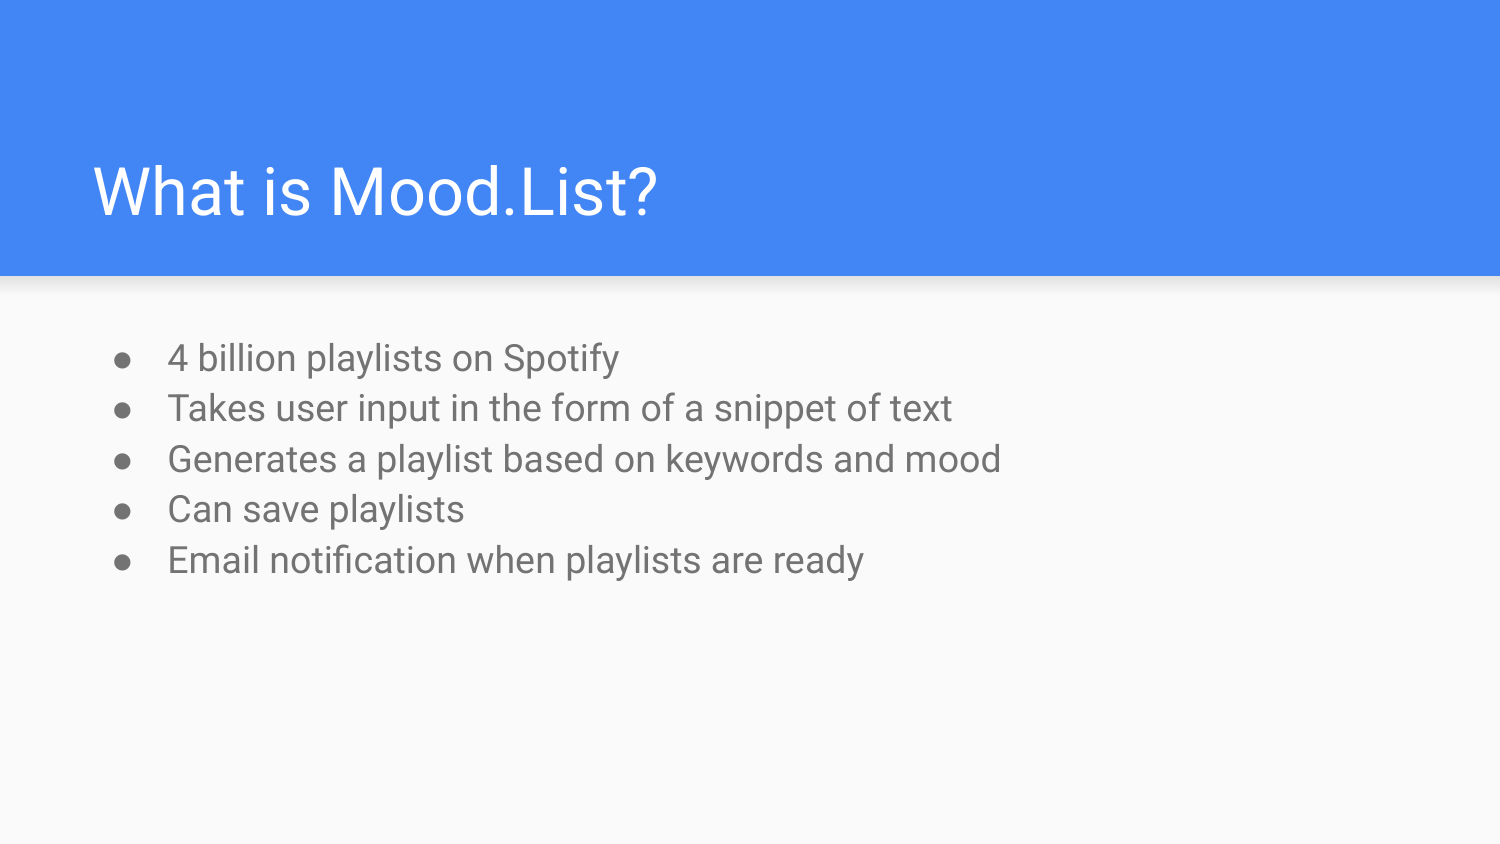

# What is Mood.List?
4 billion playlists on Spotify
Takes user input in the form of a snippet of text
Generates a playlist based on keywords and mood
Can save playlists
Email notification when playlists are ready